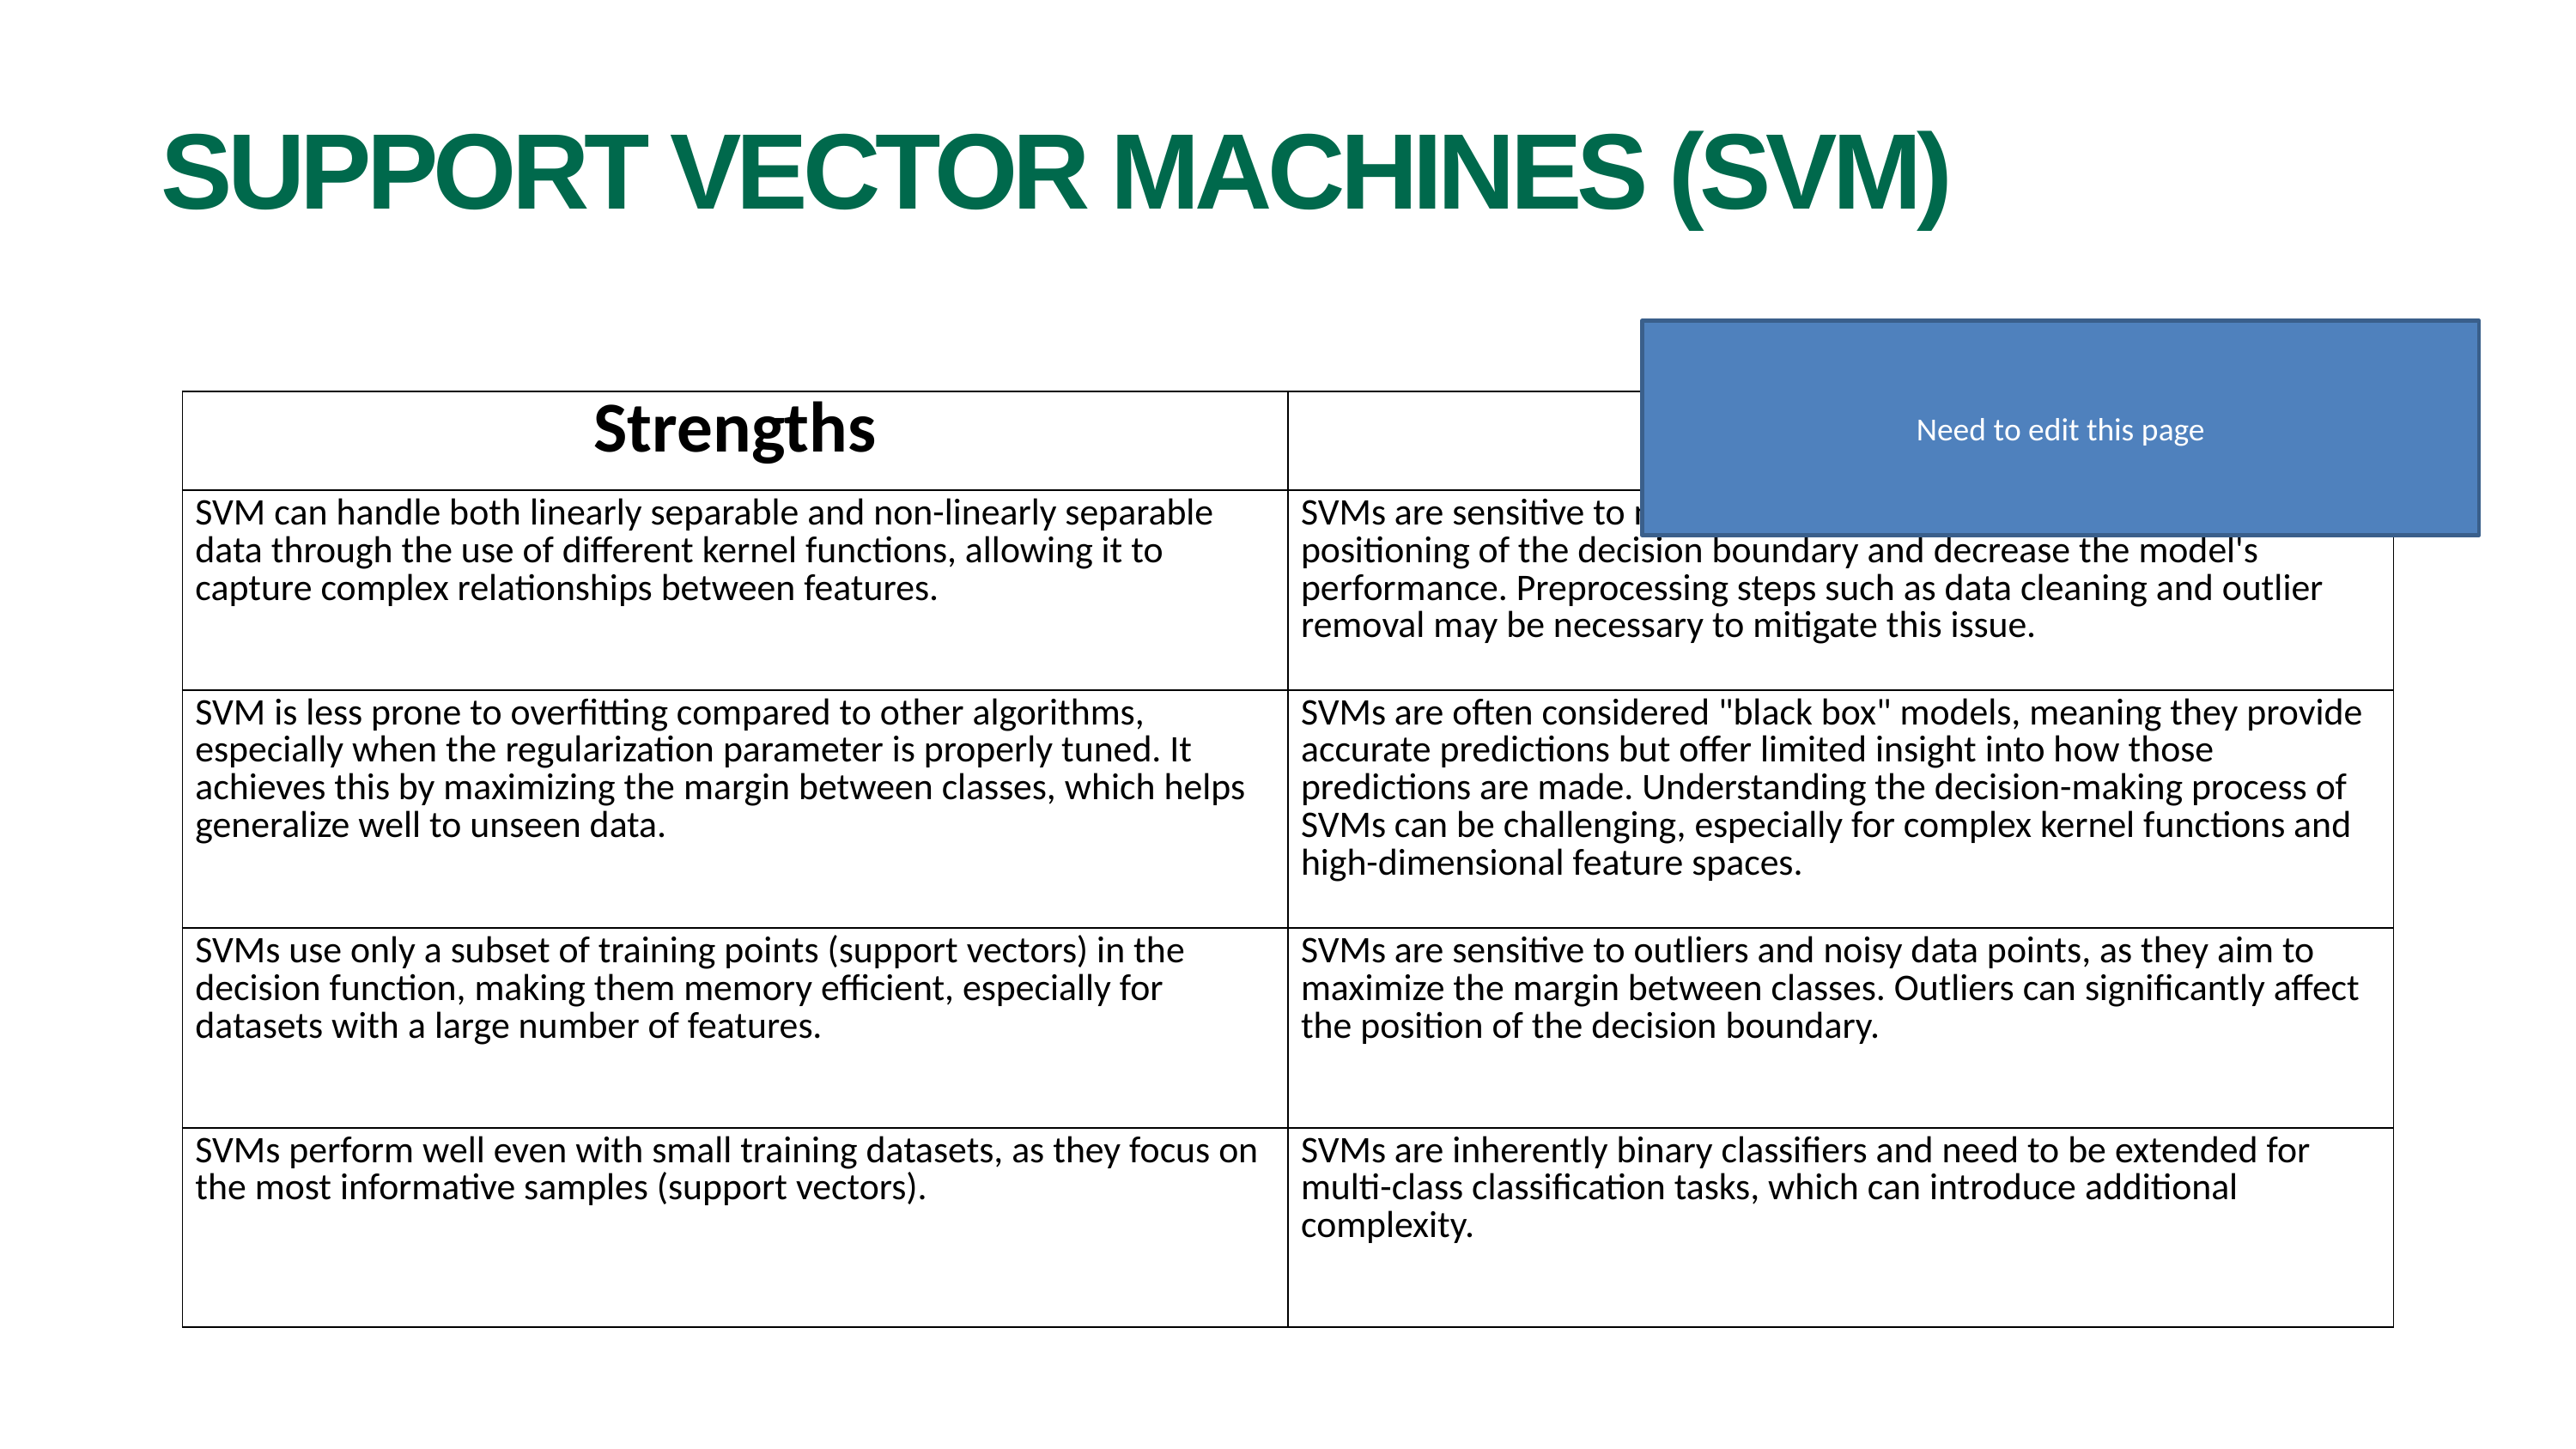

SUPPORT VECTOR MACHINES (SVM)
Need to edit this page
| Strengths | Limitations |
| --- | --- |
| SVM can handle both linearly separable and non-linearly separable data through the use of different kernel functions, allowing it to capture complex relationships between features. | SVMs are sensitive to noisy data and outliers, which can affect the positioning of the decision boundary and decrease the model's performance. Preprocessing steps such as data cleaning and outlier removal may be necessary to mitigate this issue. |
| SVM is less prone to overfitting compared to other algorithms, especially when the regularization parameter is properly tuned. It achieves this by maximizing the margin between classes, which helps generalize well to unseen data. | SVMs are often considered "black box" models, meaning they provide accurate predictions but offer limited insight into how those predictions are made. Understanding the decision-making process of SVMs can be challenging, especially for complex kernel functions and high-dimensional feature spaces. |
| SVMs use only a subset of training points (support vectors) in the decision function, making them memory efficient, especially for datasets with a large number of features. | SVMs are sensitive to outliers and noisy data points, as they aim to maximize the margin between classes. Outliers can significantly affect the position of the decision boundary. |
| SVMs perform well even with small training datasets, as they focus on the most informative samples (support vectors). | SVMs are inherently binary classifiers and need to be extended for multi-class classification tasks, which can introduce additional complexity. |